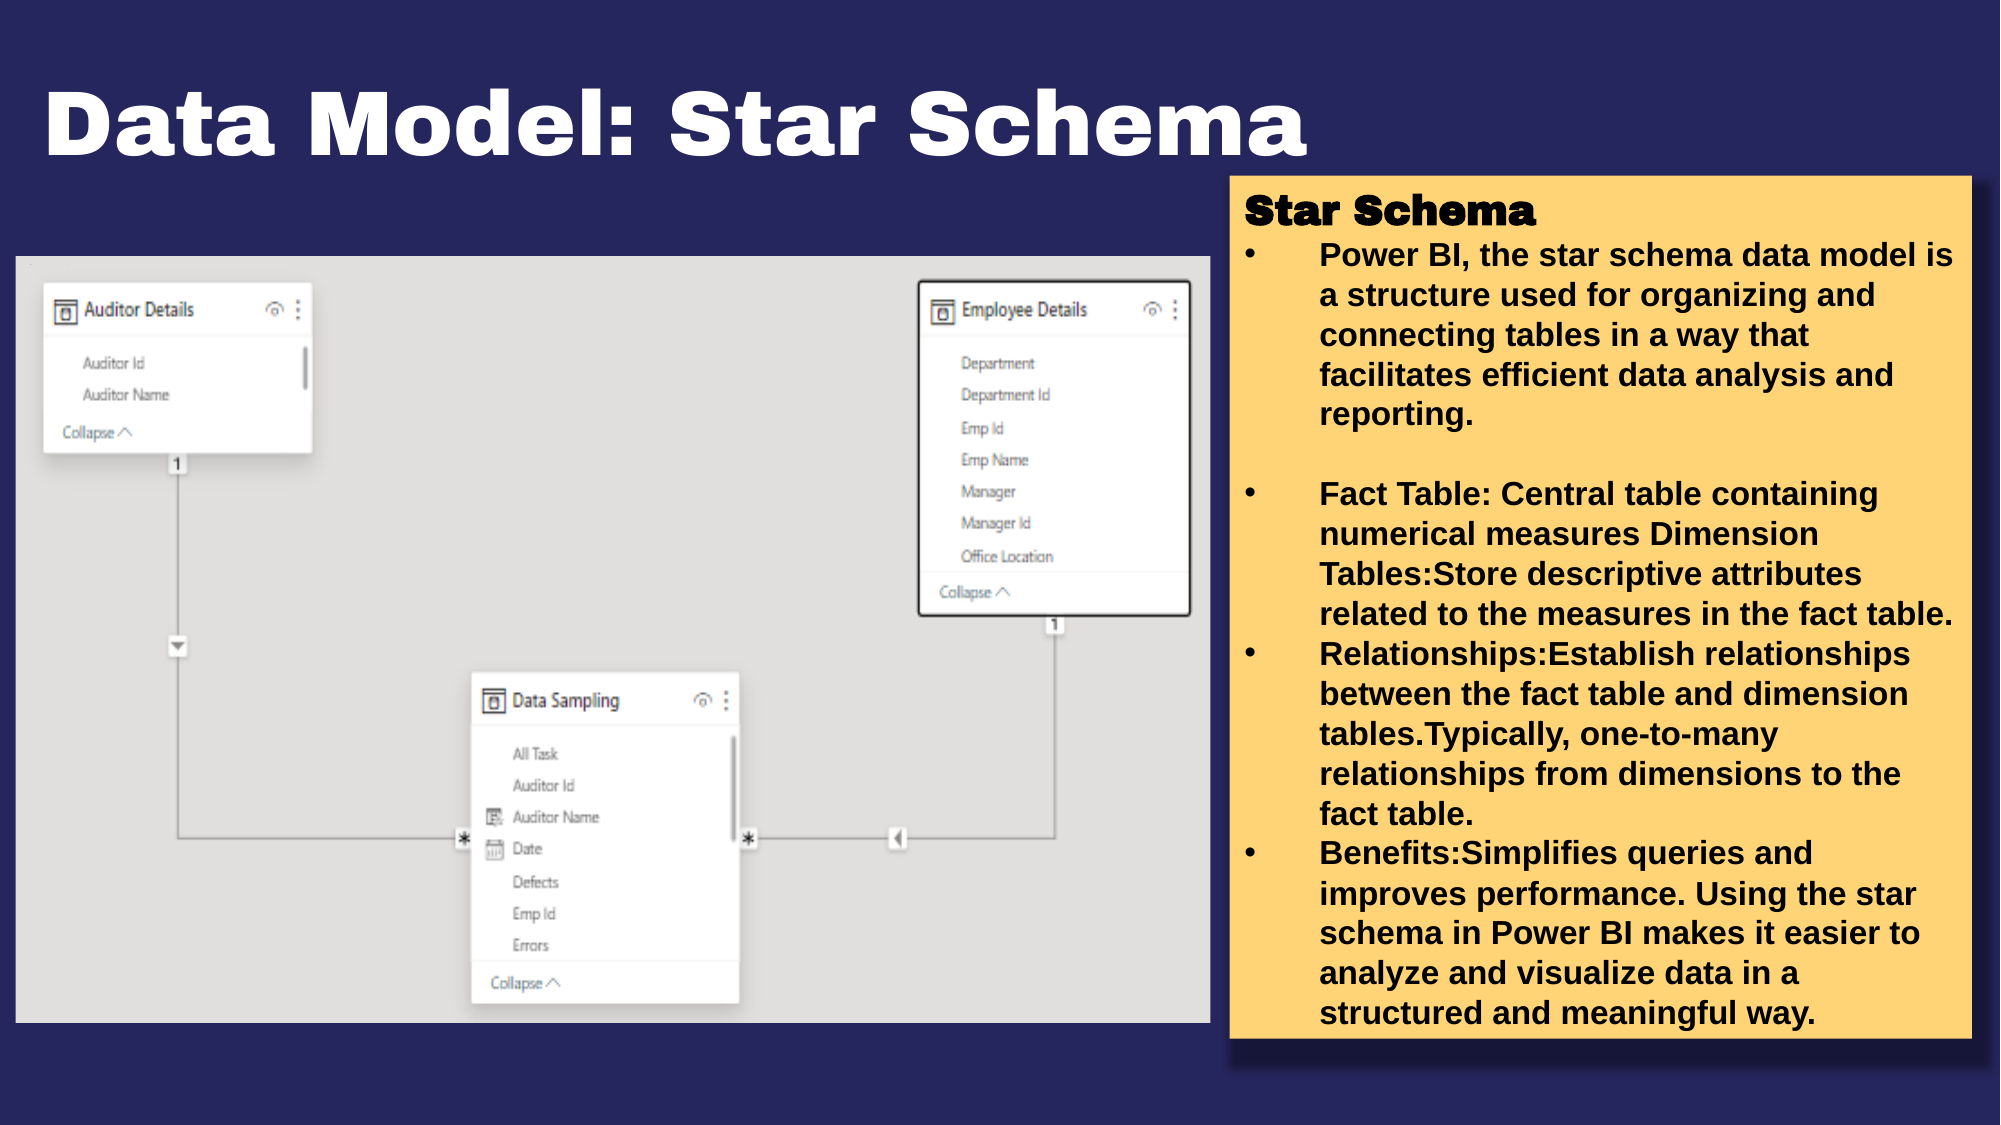

# Data Model: Star Schema
Star Schema
Power BI, the star schema data model is a structure used for organizing and connecting tables in a way that facilitates efficient data analysis and reporting.

Fact Table: Central table containing numerical measures Dimension Tables:Store descriptive attributes related to the measures in the fact table.
Relationships:Establish relationships between the fact table and dimension tables.Typically, one-to-many relationships from dimensions to the fact table.
Benefits:Simplifies queries and improves performance. Using the star schema in Power BI makes it easier to analyze and visualize data in a structured and meaningful way.
.